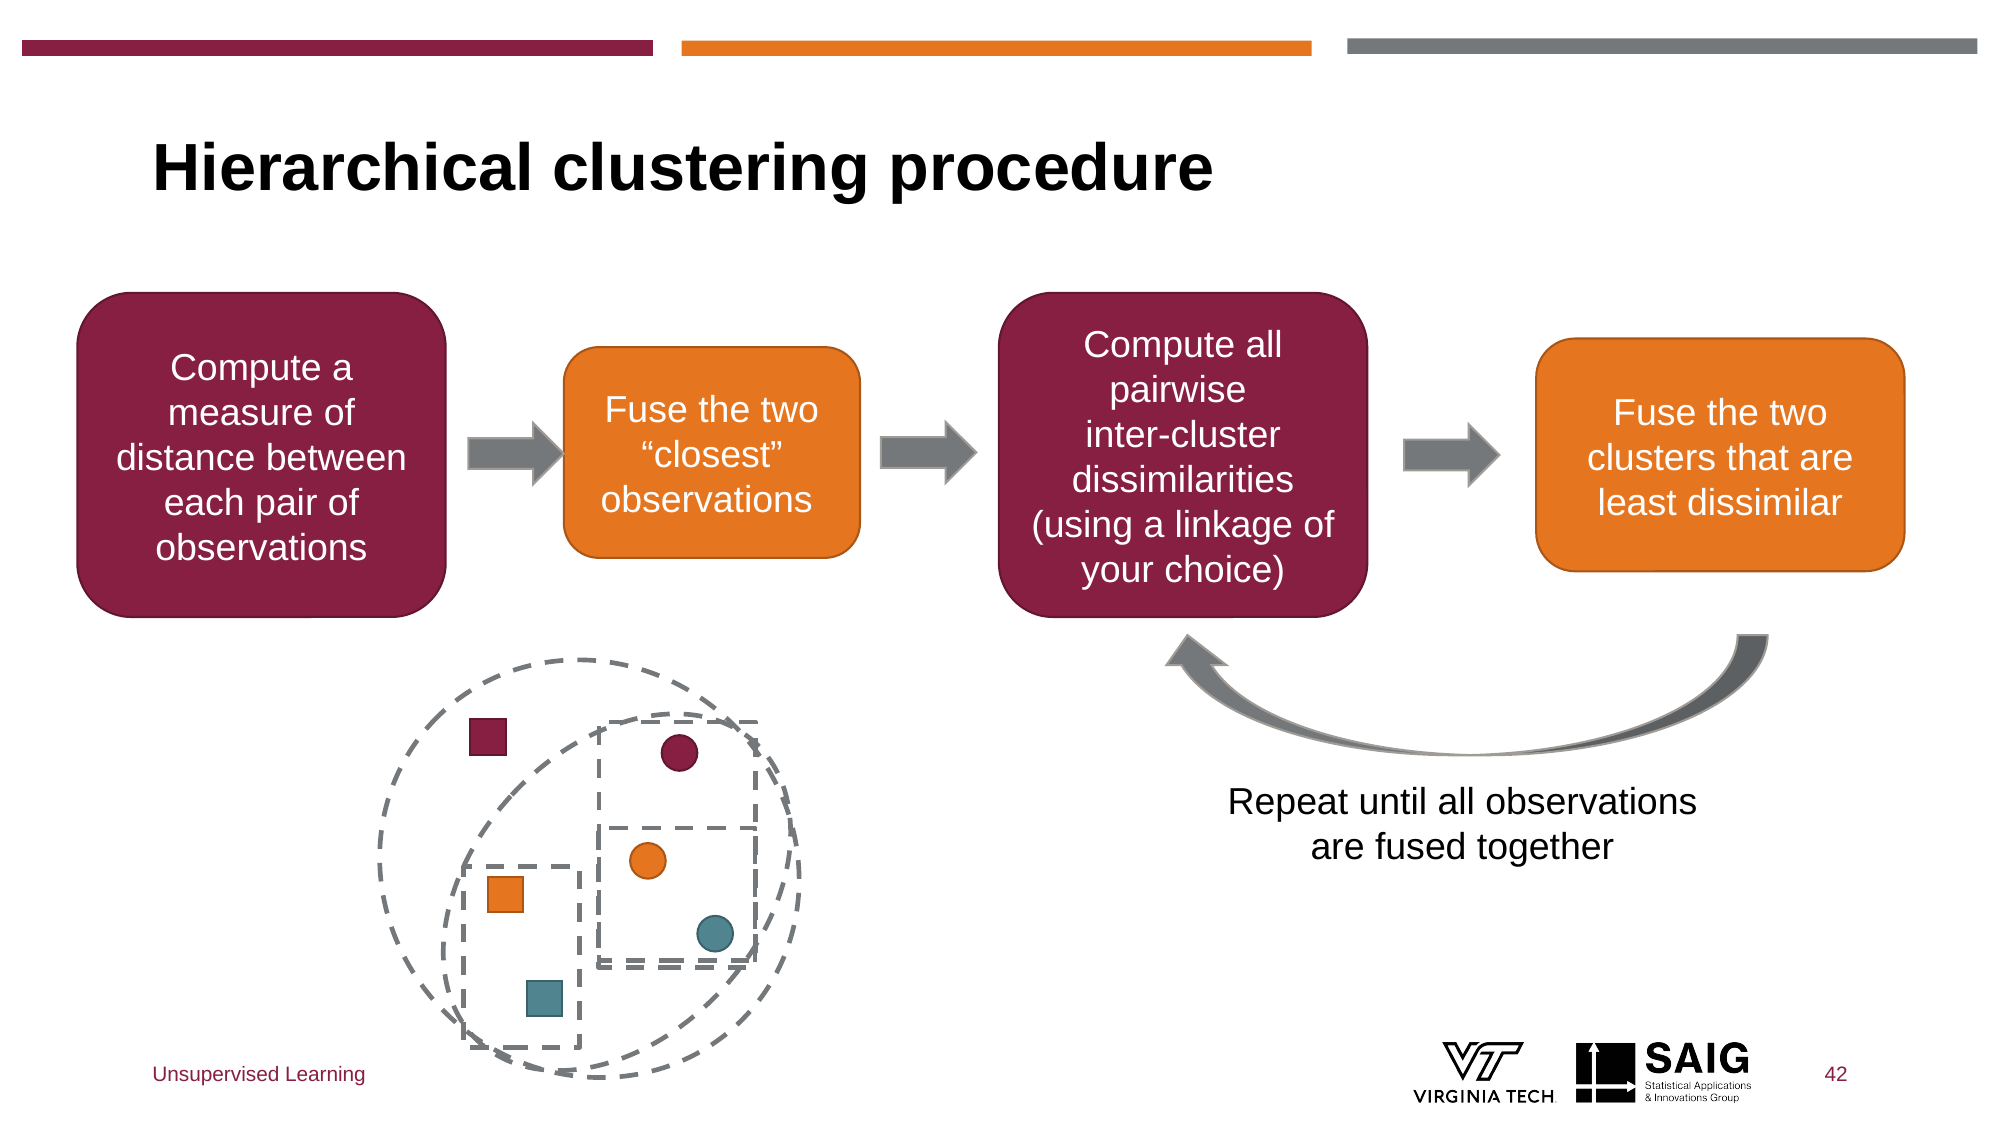

# Hierarchical clustering procedure
Compute a measure of distance between each pair of observations
Compute all pairwise
inter-cluster dissimilarities (using a linkage of your choice)
Fuse the two clusters that are least dissimilar
Fuse the two “closest” observations

Repeat until all observations are fused together

Unsupervised Learning
42